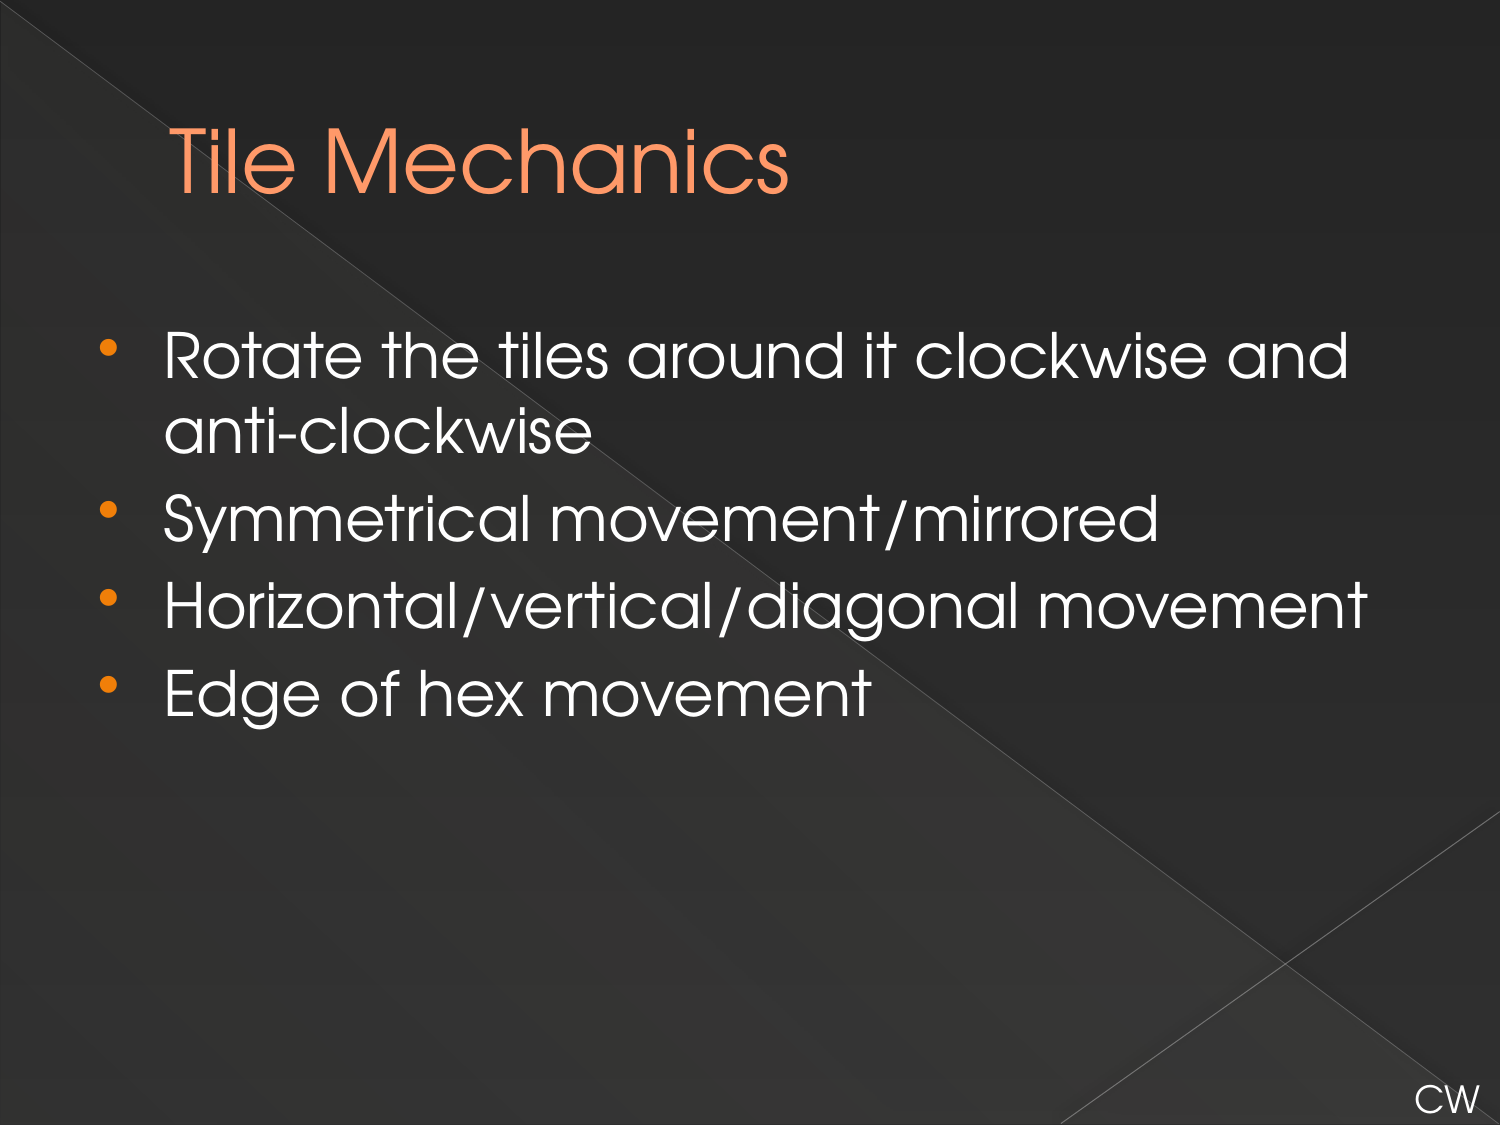

# Tile Mechanics
Rotate the tiles around it clockwise and anti-clockwise
Symmetrical movement/mirrored
Horizontal/vertical/diagonal movement
Edge of hex movement

CW